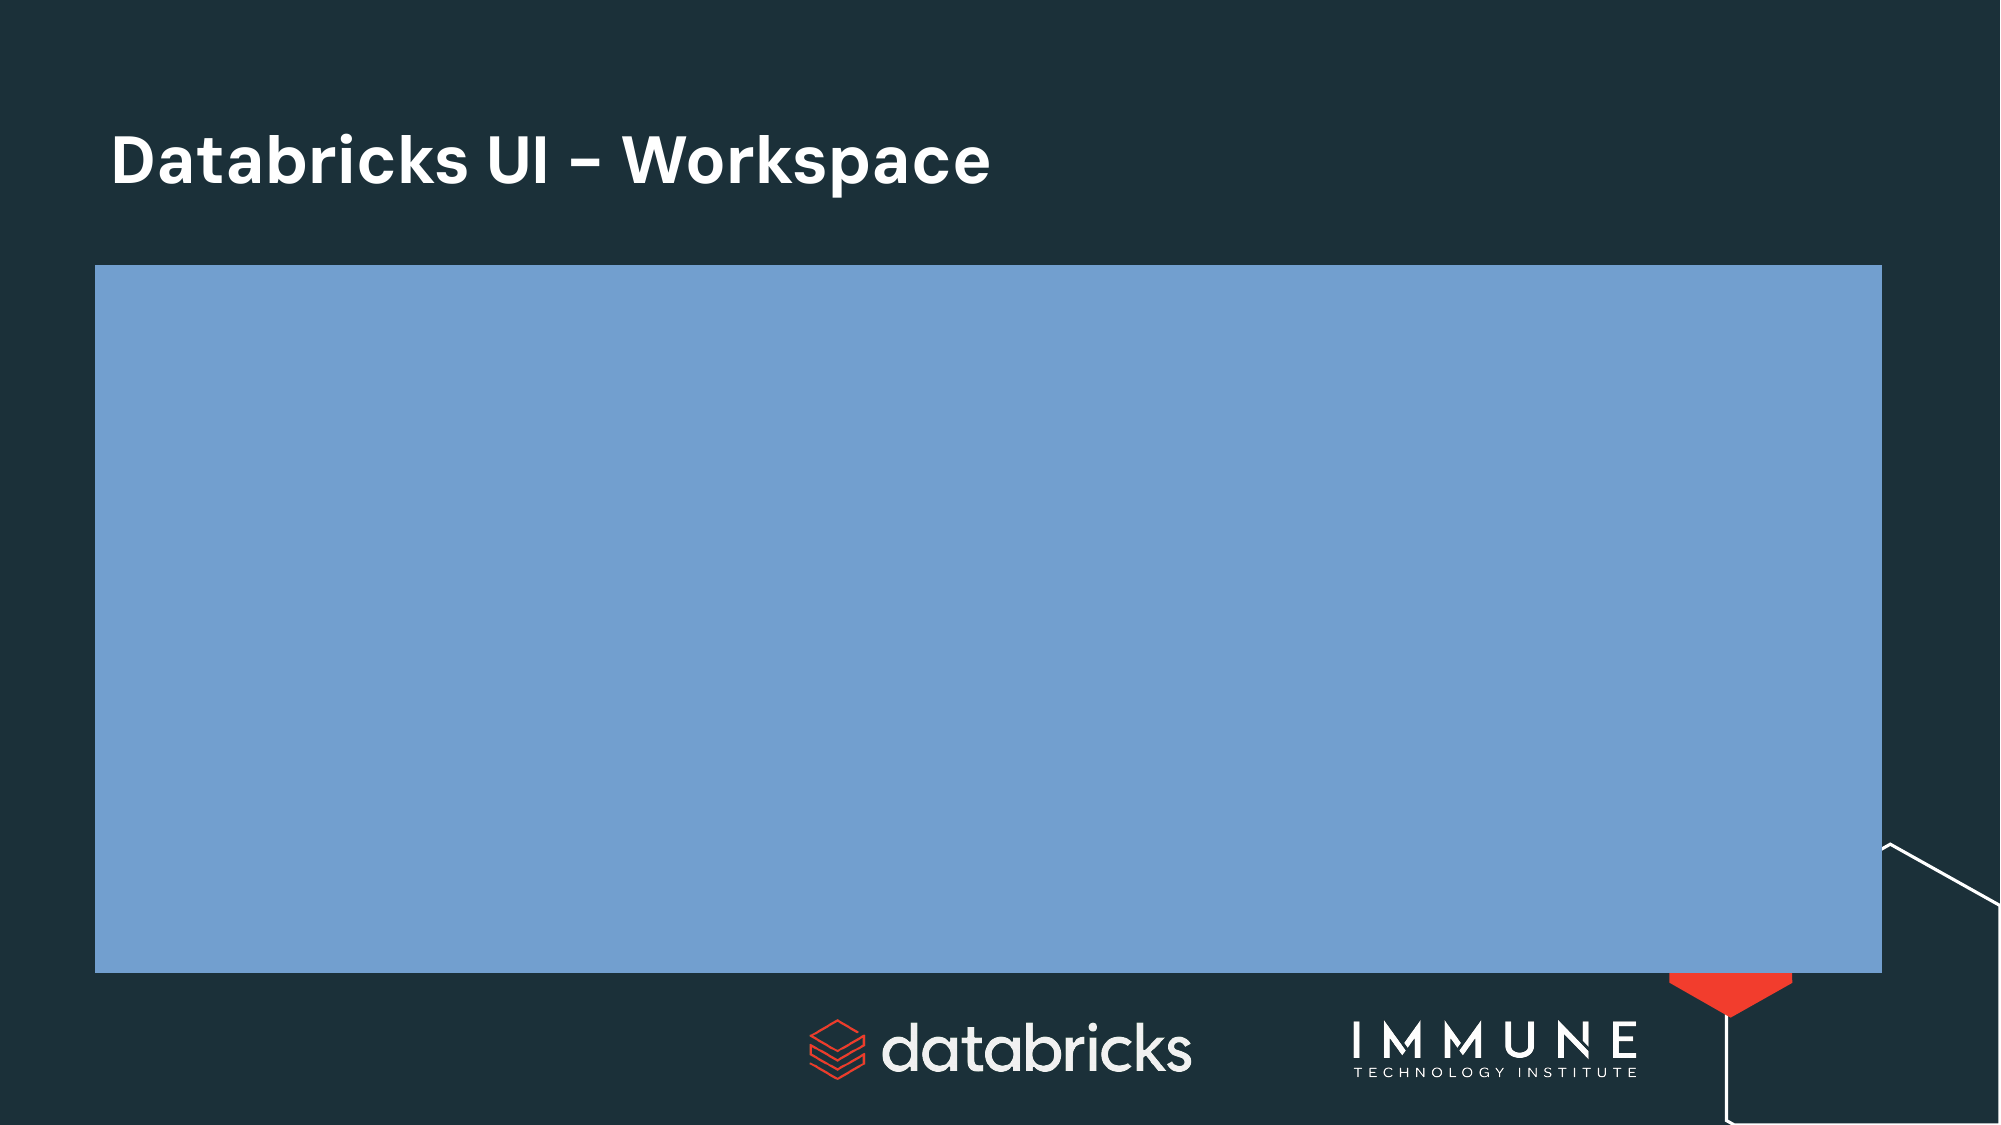

# Databricks UI - Workspace
El Workspace de Databricks es el lugar donde los usuarios pueden crear, organizar y compartir notebooks y librerías. Es ideal para la colaboración en equipo, permitiendo la integración y análisis de datos en un entorno unificado